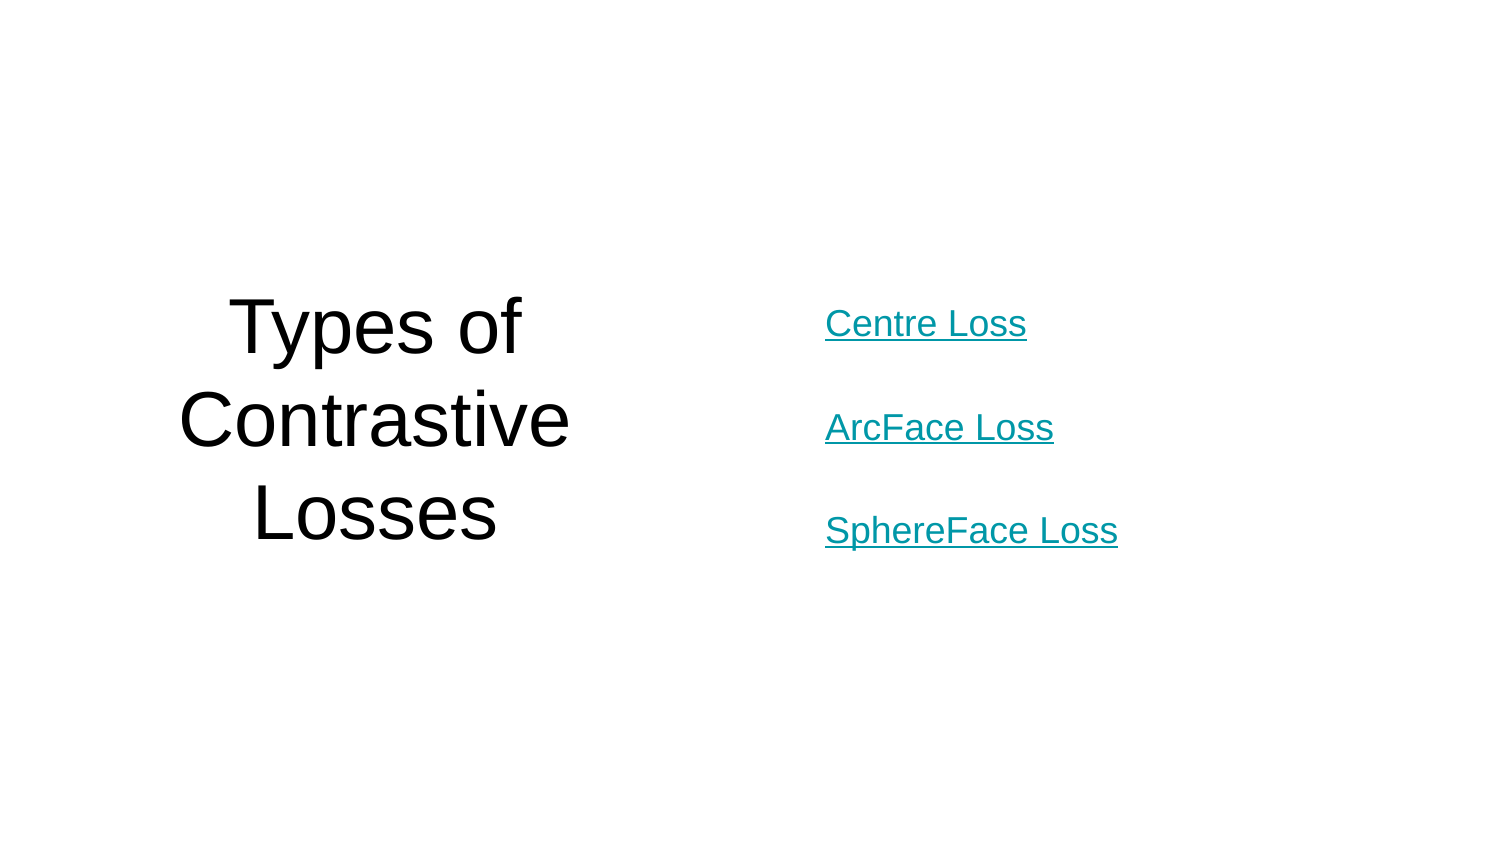

Centre Loss

ArcFace Loss

SphereFace Loss
# Types of Contrastive Losses